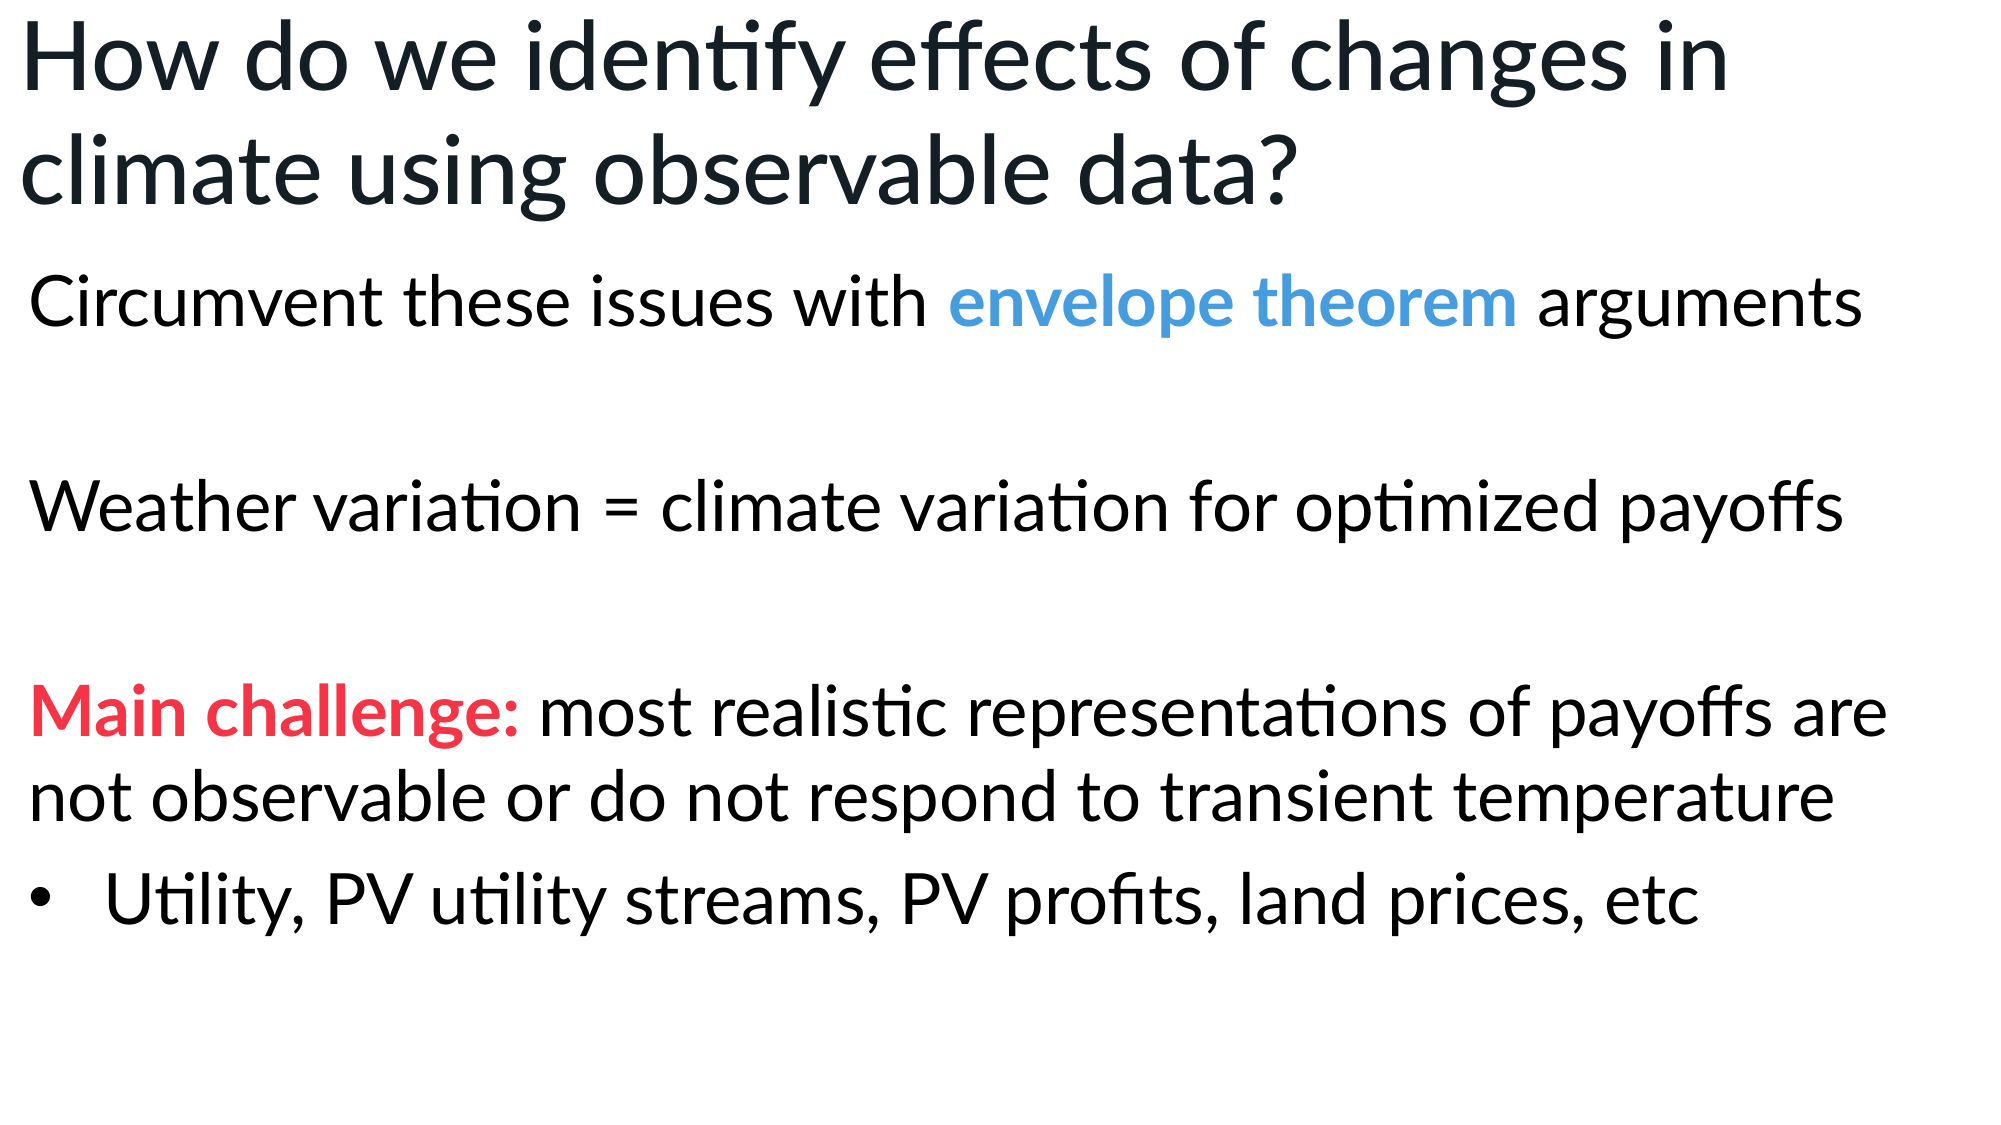

How do we identify effects of changes in climate using observable data?

Circumvent these issues with envelope theorem arguments

Weather variation = climate variation for optimized payoffs

Main challenge: most realistic representations of payoffs are not observable or do not respond to transient temperature
Utility, PV utility streams, PV profits, land prices, etc